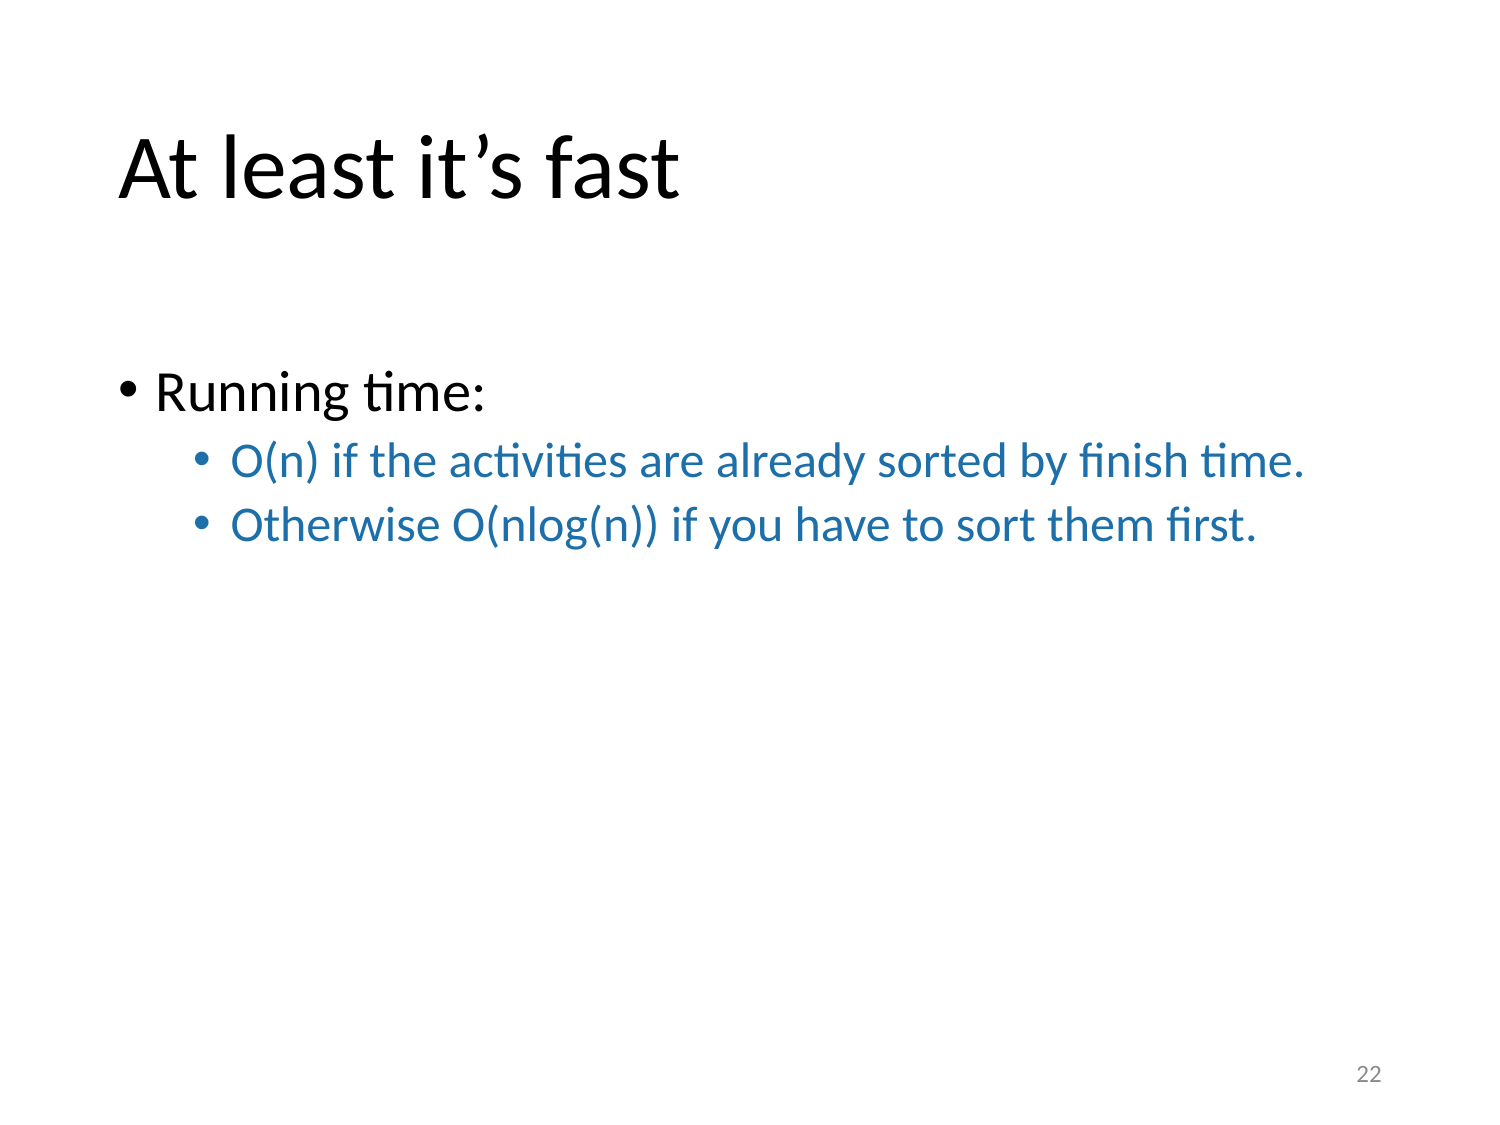

# At least it’s fast
Running time:
O(n) if the activities are already sorted by finish time.
Otherwise O(nlog(n)) if you have to sort them first.

22